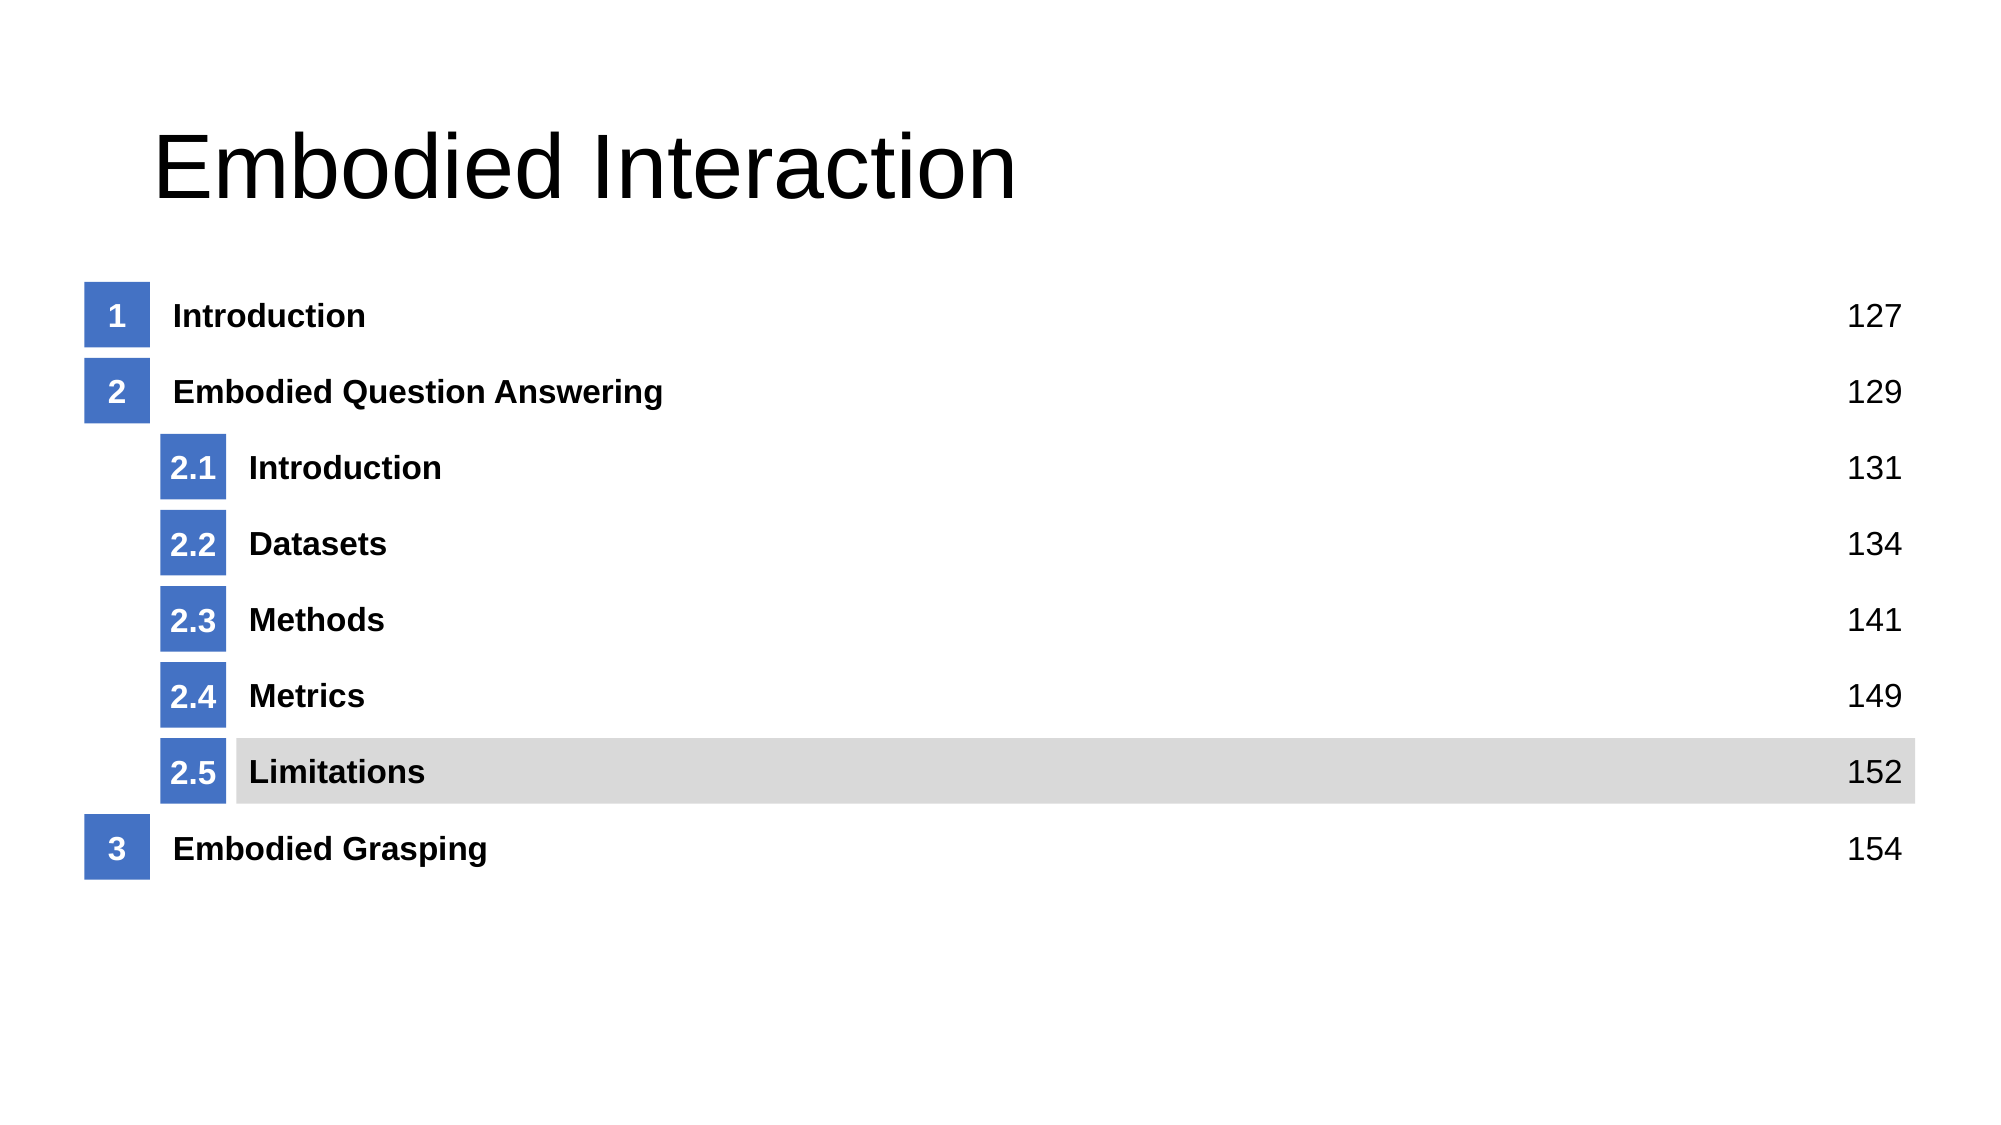

# Embodied Interaction
1
Introduction
127
2
Embodied Question Answering
129
2.1
Introduction
131
2.2
Datasets
134
2.3
Methods
141
2.4
Metrics
149
2.5

Limitations
152
3
Embodied Grasping
154